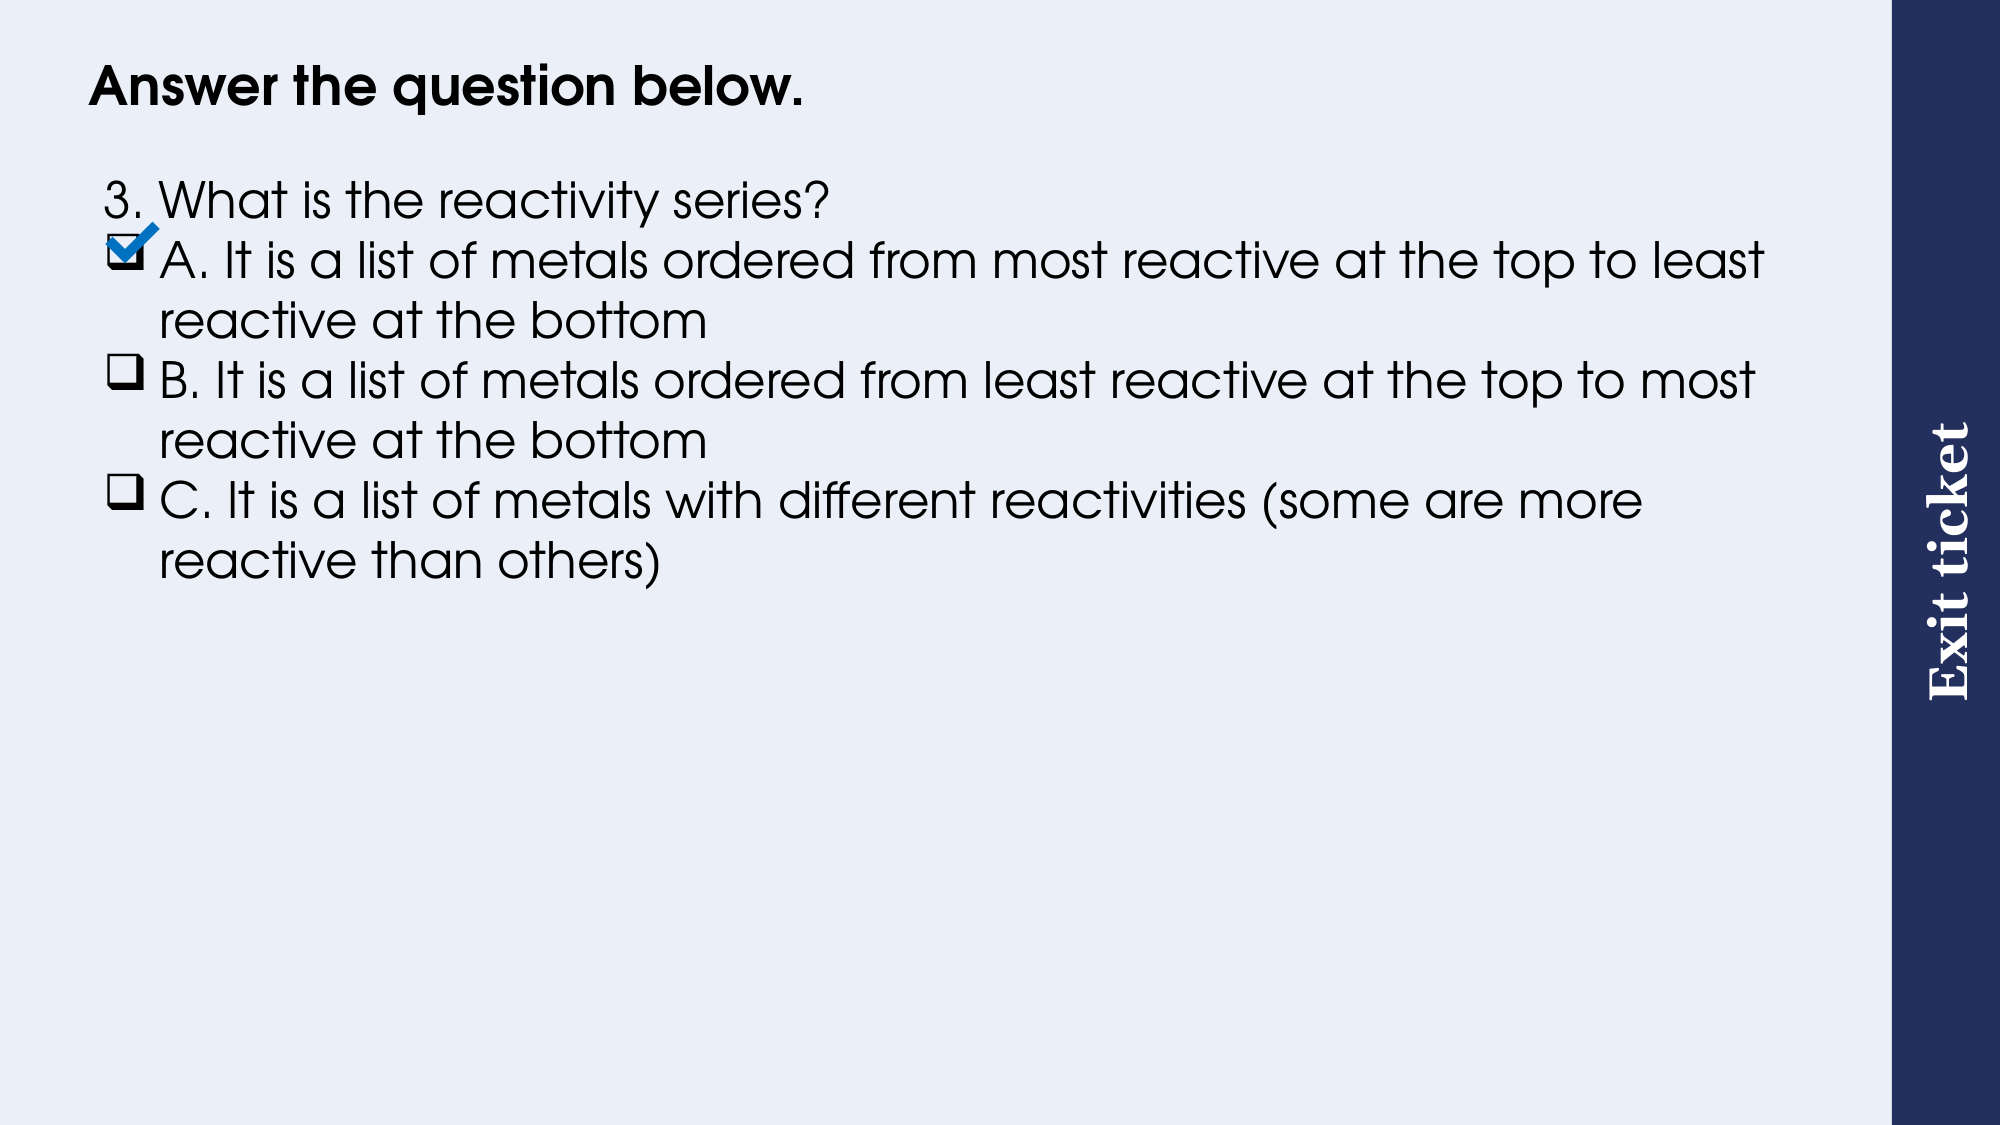

# Answer the question below.
3. What is the reactivity series?
A. It is a list of metals ordered from most reactive at the top to least reactive at the bottom
B. It is a list of metals ordered from least reactive at the top to most reactive at the bottom
C. It is a list of metals with different reactivities (some are more reactive than others)
✓